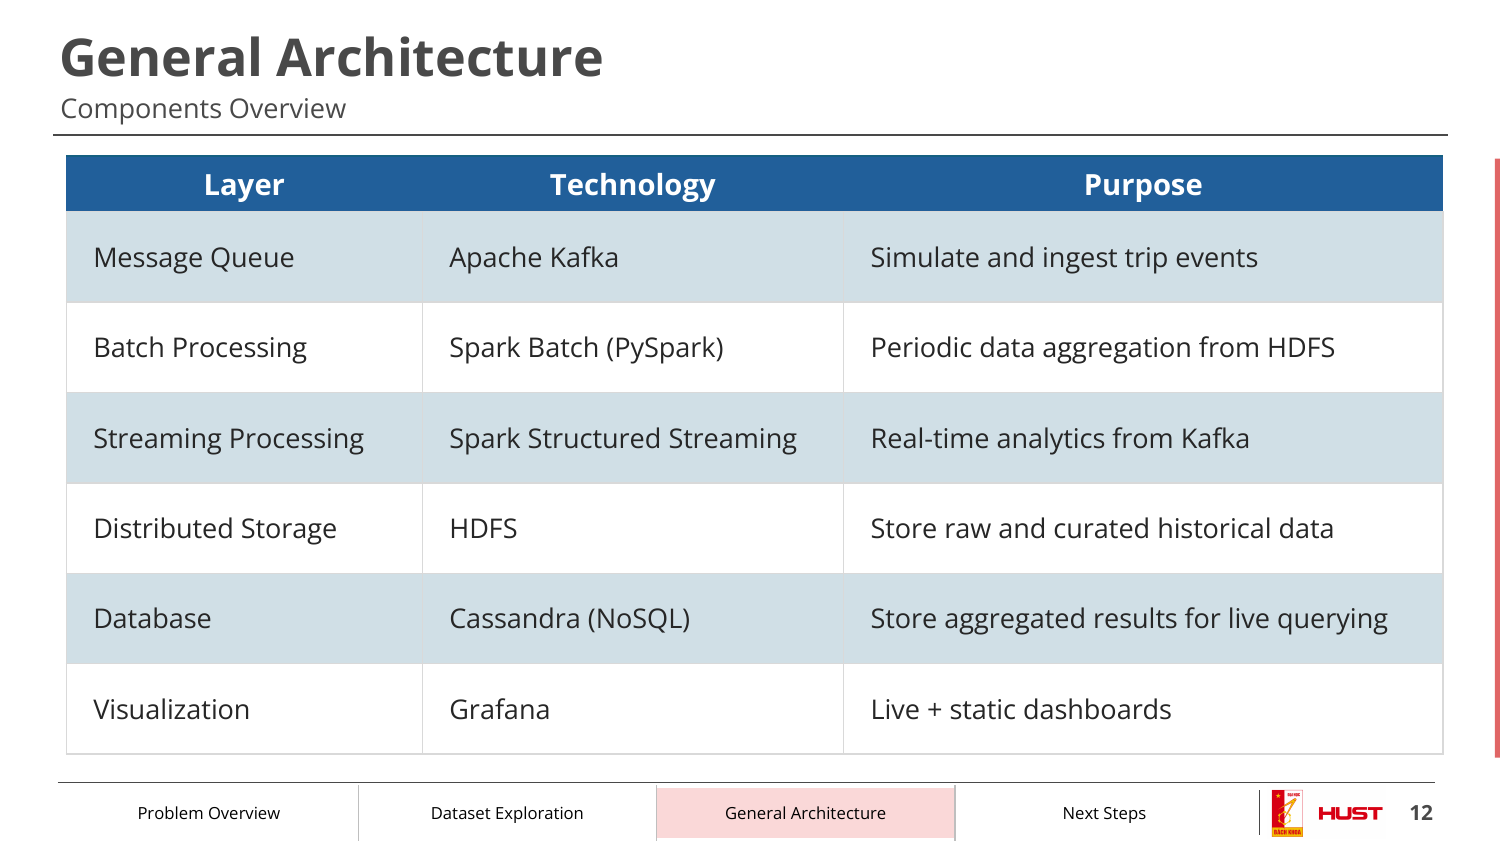

# Components Overview
| Layer | Technology | Purpose |
| --- | --- | --- |
| Message Queue | Apache Kafka | Simulate and ingest trip events |
| Batch Processing | Spark Batch (PySpark) | Periodic data aggregation from HDFS |
| Streaming Processing | Spark Structured Streaming | Real-time analytics from Kafka |
| Distributed Storage | HDFS | Store raw and curated historical data |
| Database | Cassandra (NoSQL) | Store aggregated results for live querying |
| Visualization | Grafana | Live + static dashboards |